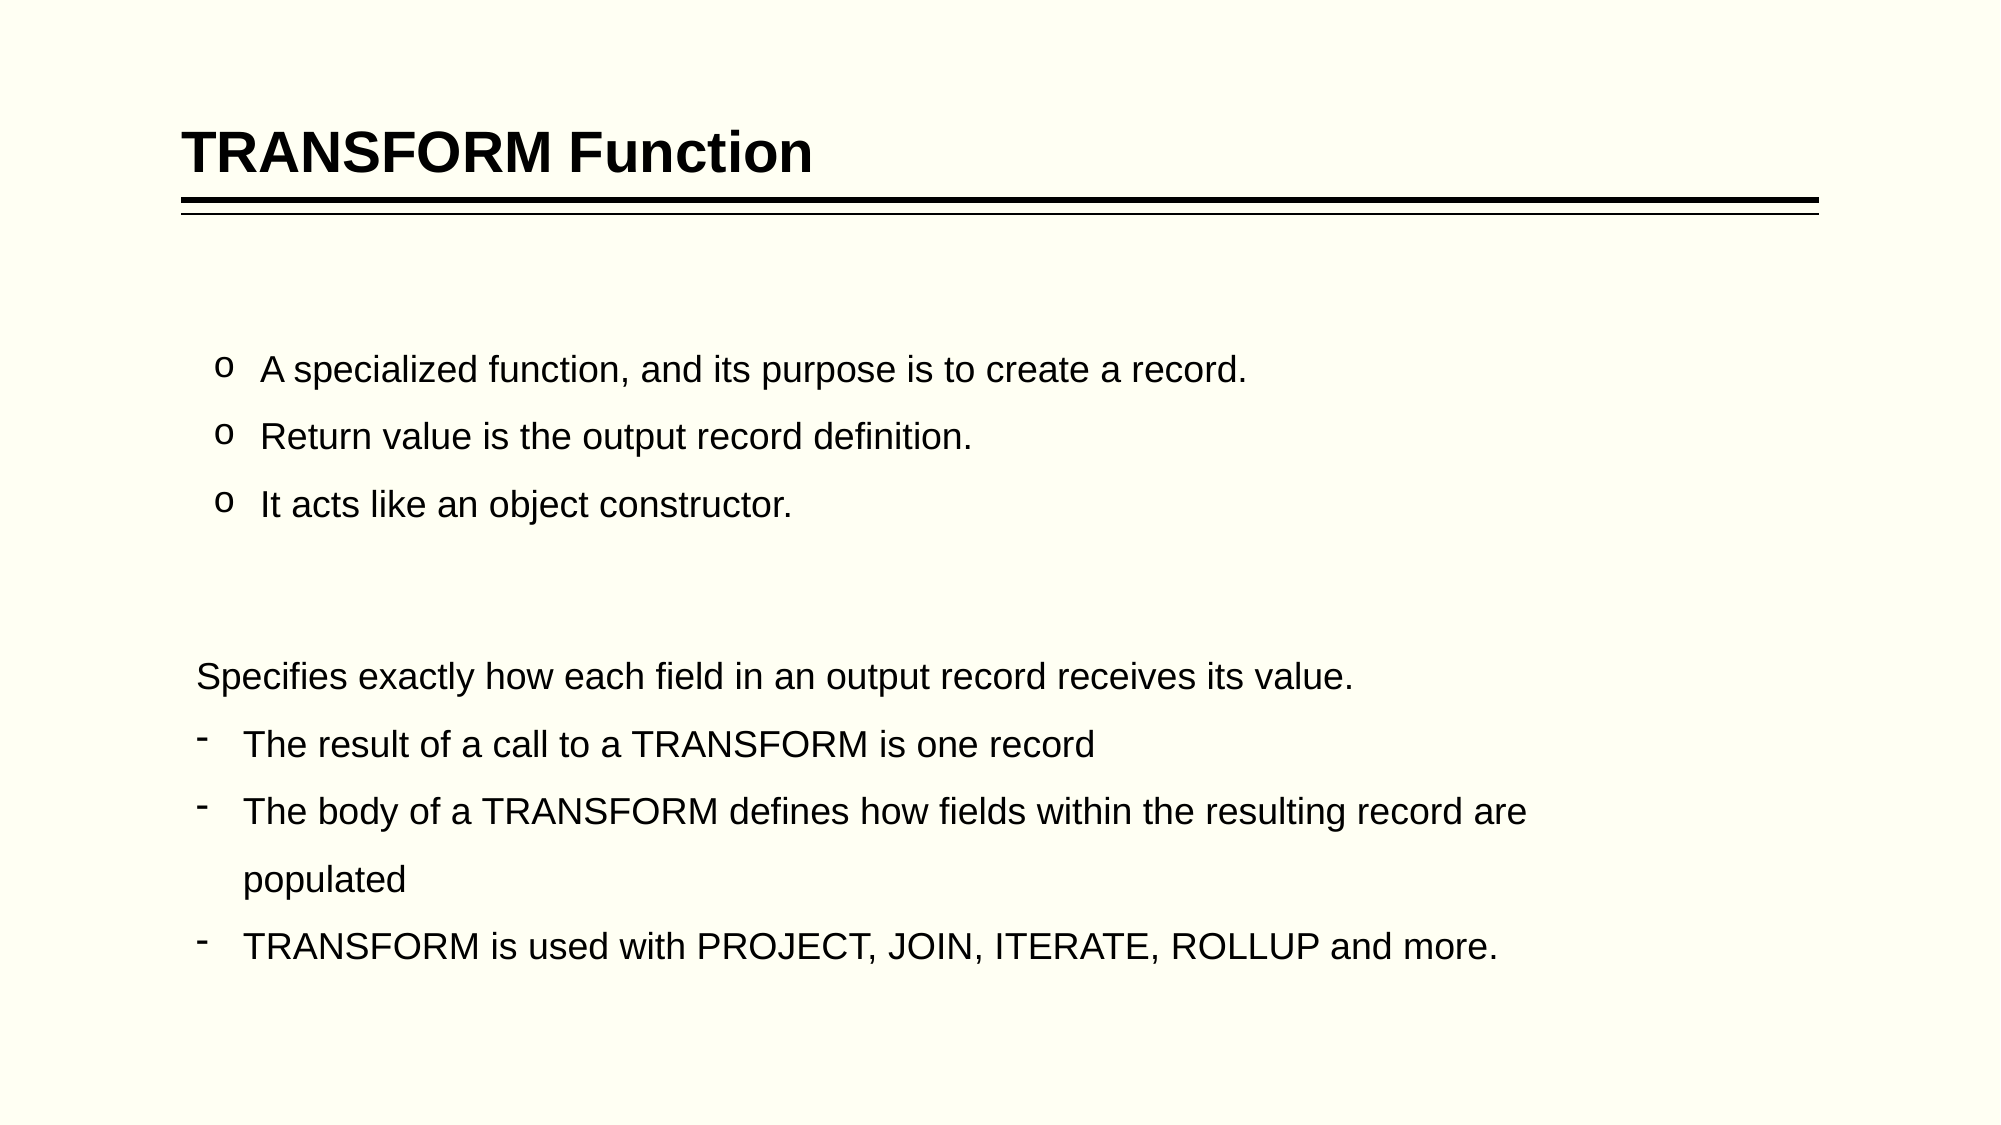

# TRANSFORM Function
A specialized function, and its purpose is to create a record.
Return value is the output record definition.
It acts like an object constructor.
Specifies exactly how each field in an output record receives its value.
The result of a call to a TRANSFORM is one record
The body of a TRANSFORM defines how fields within the resulting record are populated
TRANSFORM is used with PROJECT, JOIN, ITERATE, ROLLUP and more.